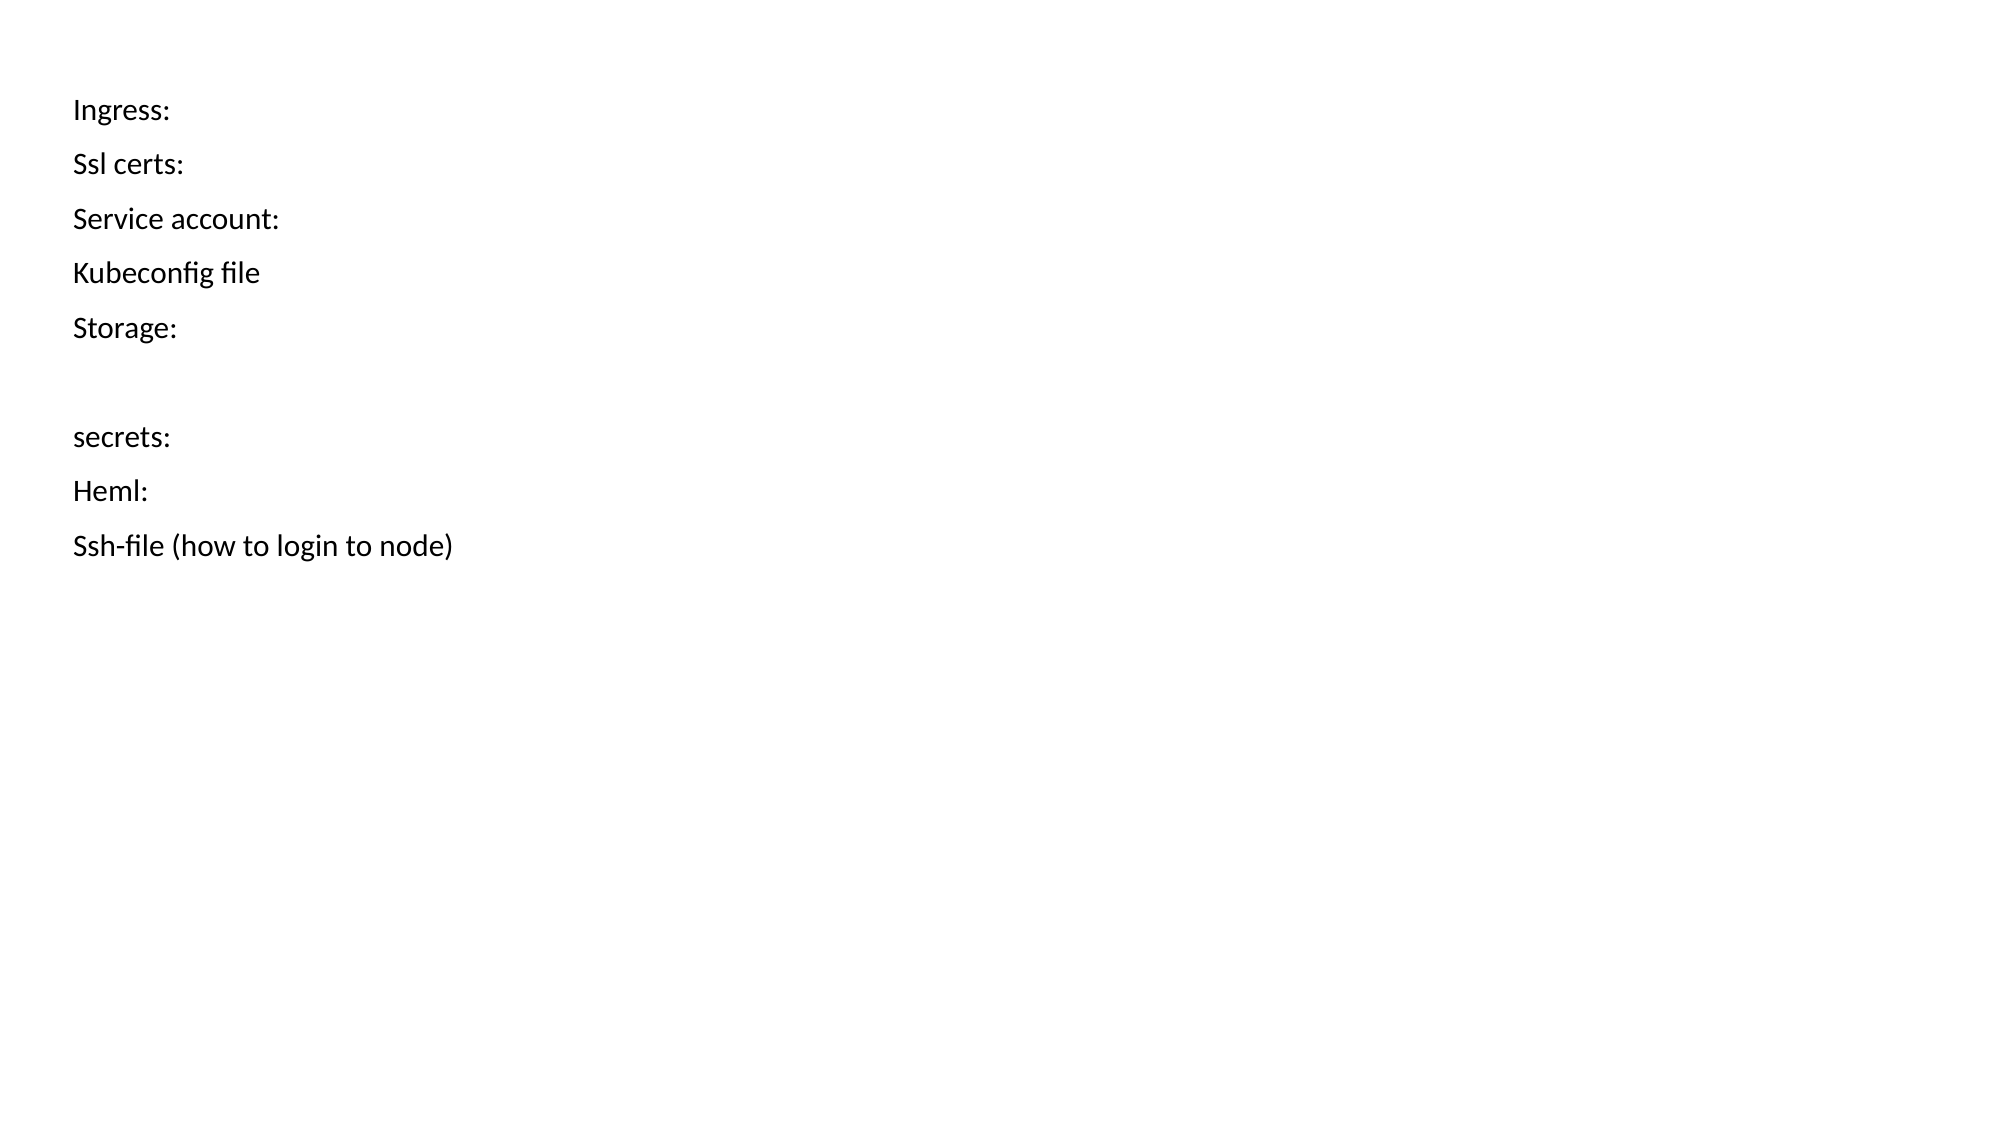

Ingress:
Ssl certs:
Service account:
Kubeconfig file
Storage:

secrets:
Heml:
Ssh-file (how to login to node)